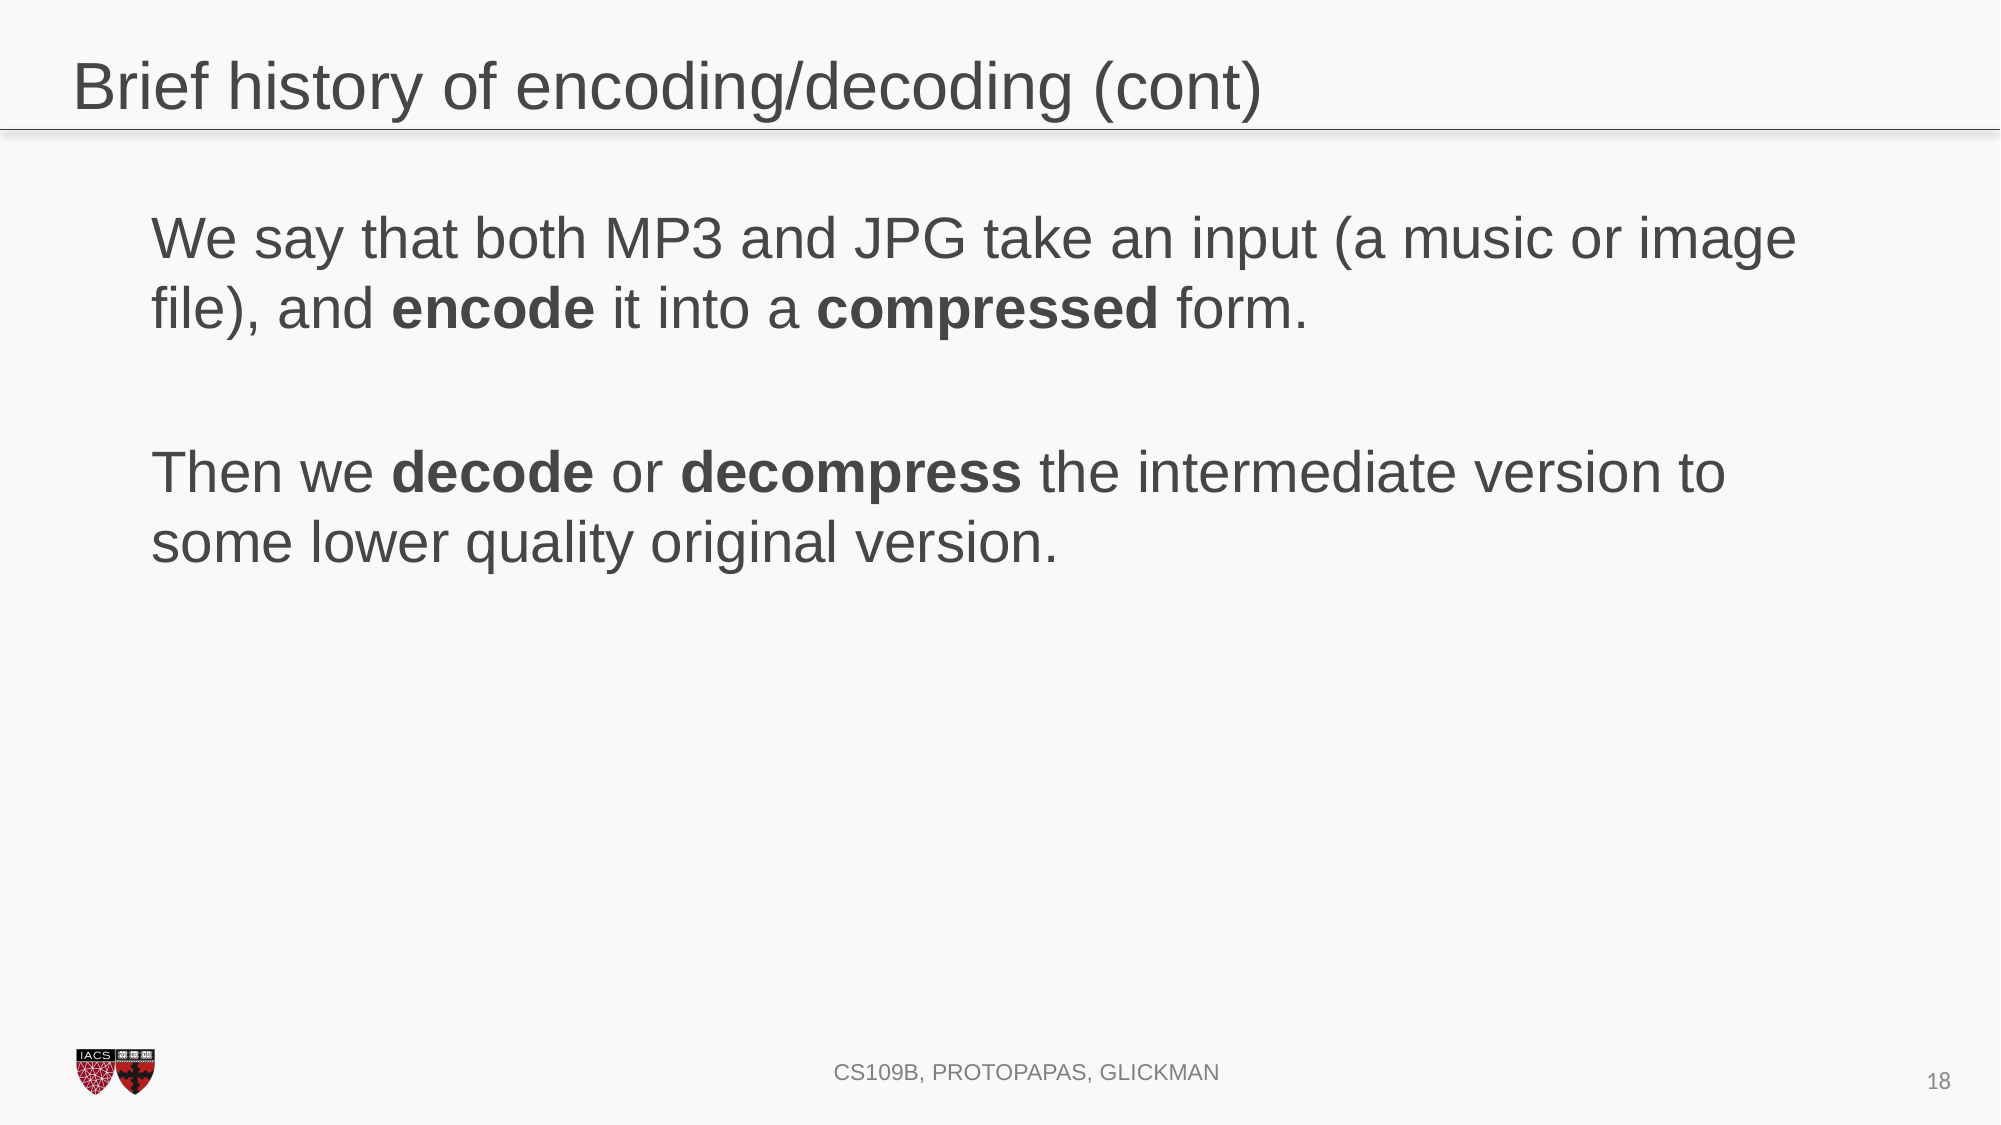

# Brief history of encoding/decoding (cont)
We say that both MP3 and JPG take an input (a music or image file), and encode it into a compressed form.

Then we decode or decompress the intermediate version to some lower quality original version.

18